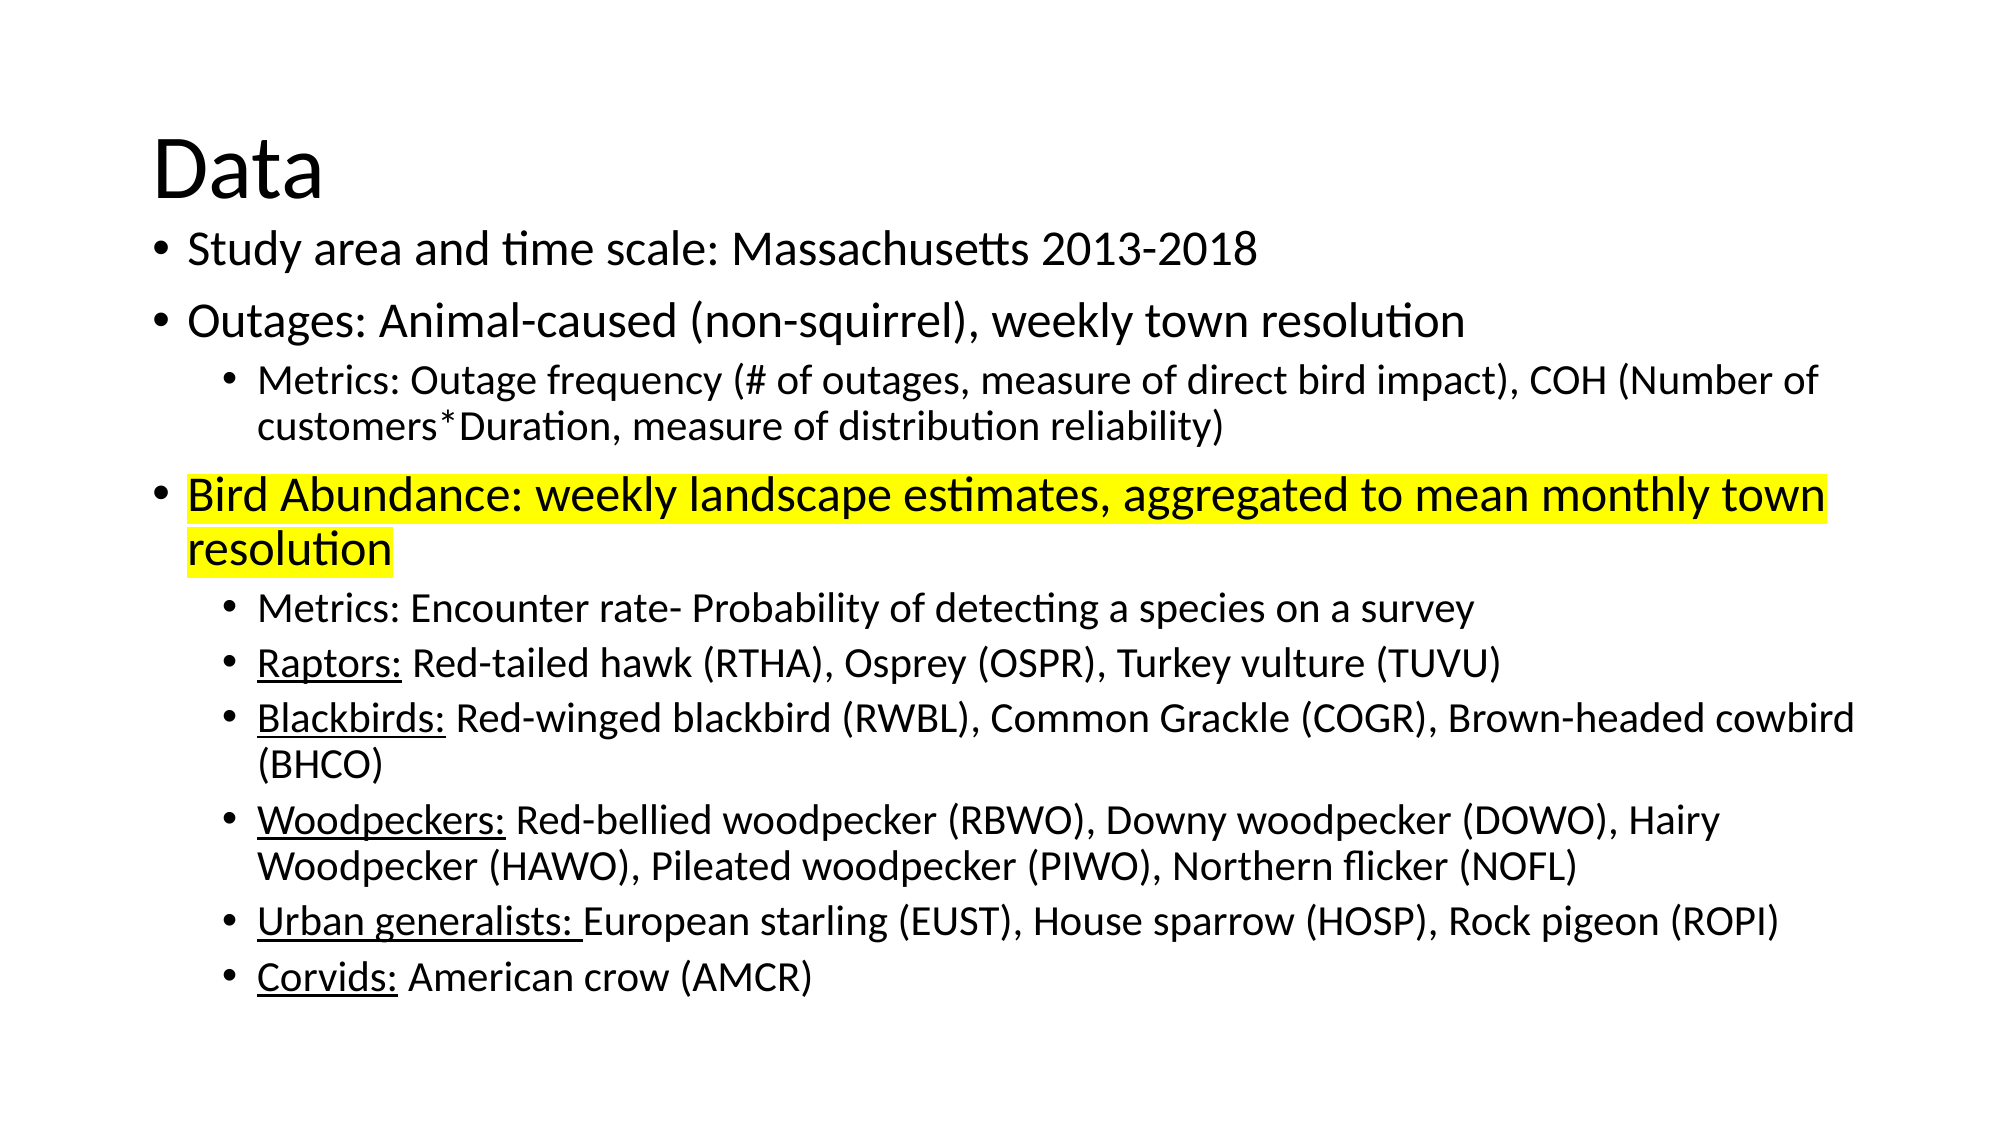

# Data
Study area and time scale: Massachusetts 2013-2018
Outages: Animal-caused (non-squirrel), weekly town resolution
Metrics: Outage frequency (# of outages, measure of direct bird impact), COH (Number of customers*Duration, measure of distribution reliability)
Bird Abundance: weekly landscape estimates, aggregated to mean monthly town resolution
Metrics: Encounter rate- Probability of detecting a species on a survey
Raptors: Red-tailed hawk (RTHA), Osprey (OSPR), Turkey vulture (TUVU)
Blackbirds: Red-winged blackbird (RWBL), Common Grackle (COGR), Brown-headed cowbird (BHCO)
Woodpeckers: Red-bellied woodpecker (RBWO), Downy woodpecker (DOWO), Hairy Woodpecker (HAWO), Pileated woodpecker (PIWO), Northern flicker (NOFL)
Urban generalists: European starling (EUST), House sparrow (HOSP), Rock pigeon (ROPI)
Corvids: American crow (AMCR)